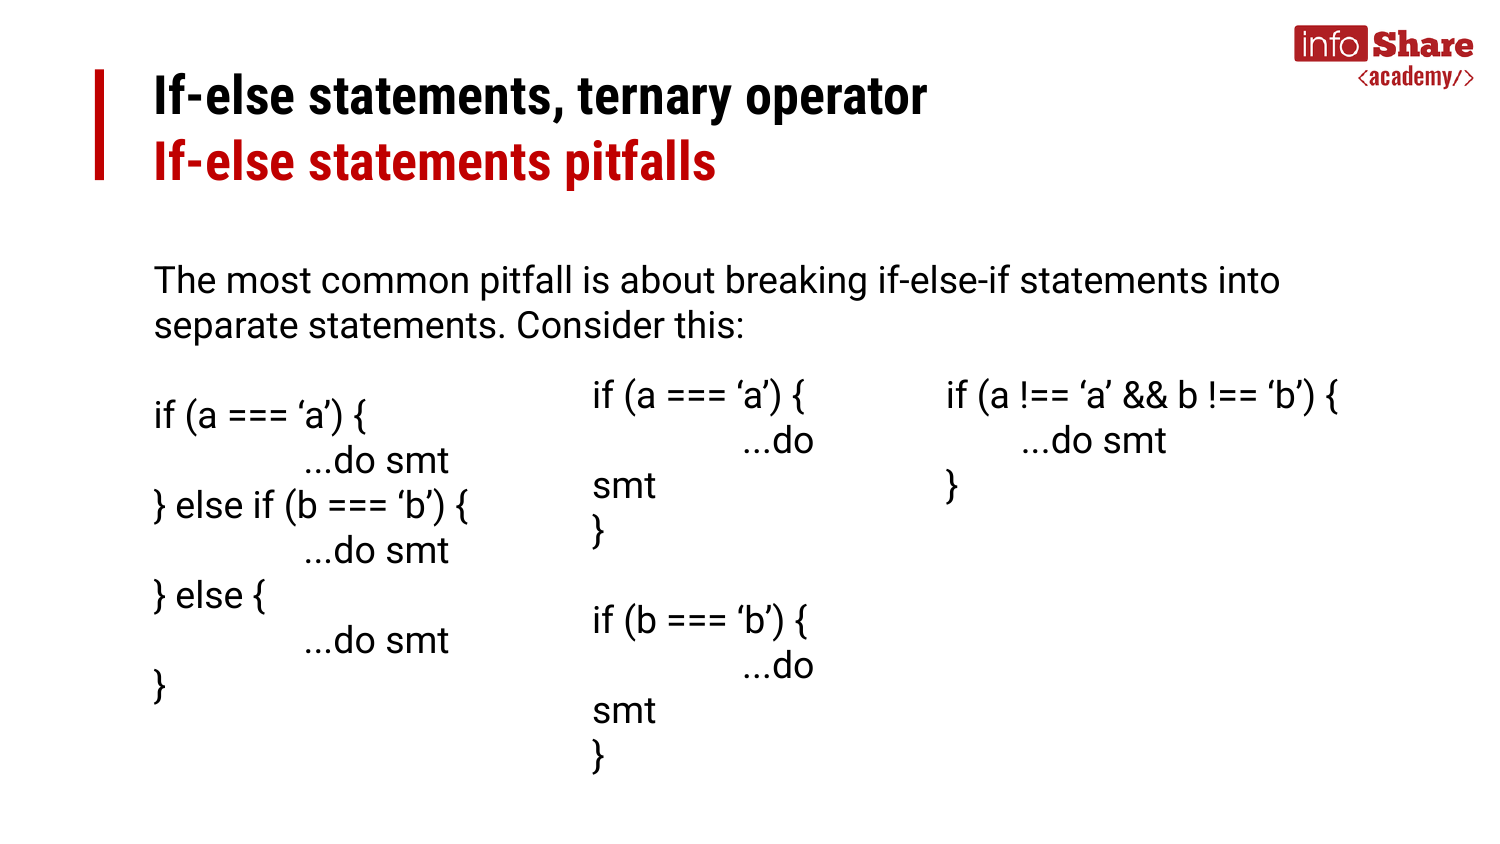

# If-else statements, ternary operator
If-else statements pitfalls
The most common pitfall is about breaking if-else-if statements into separate statements. Consider this:
if (a === ‘a’) {
	...do smt
} else if (b === ‘b’) {
	...do smt
} else {
	...do smt
}
if (a === ‘a’) {
	...do smt
}

if (b === ‘b’) {
	...do smt
}

if (a !== ‘a’ && b !== ‘b’) {
...do smt
}